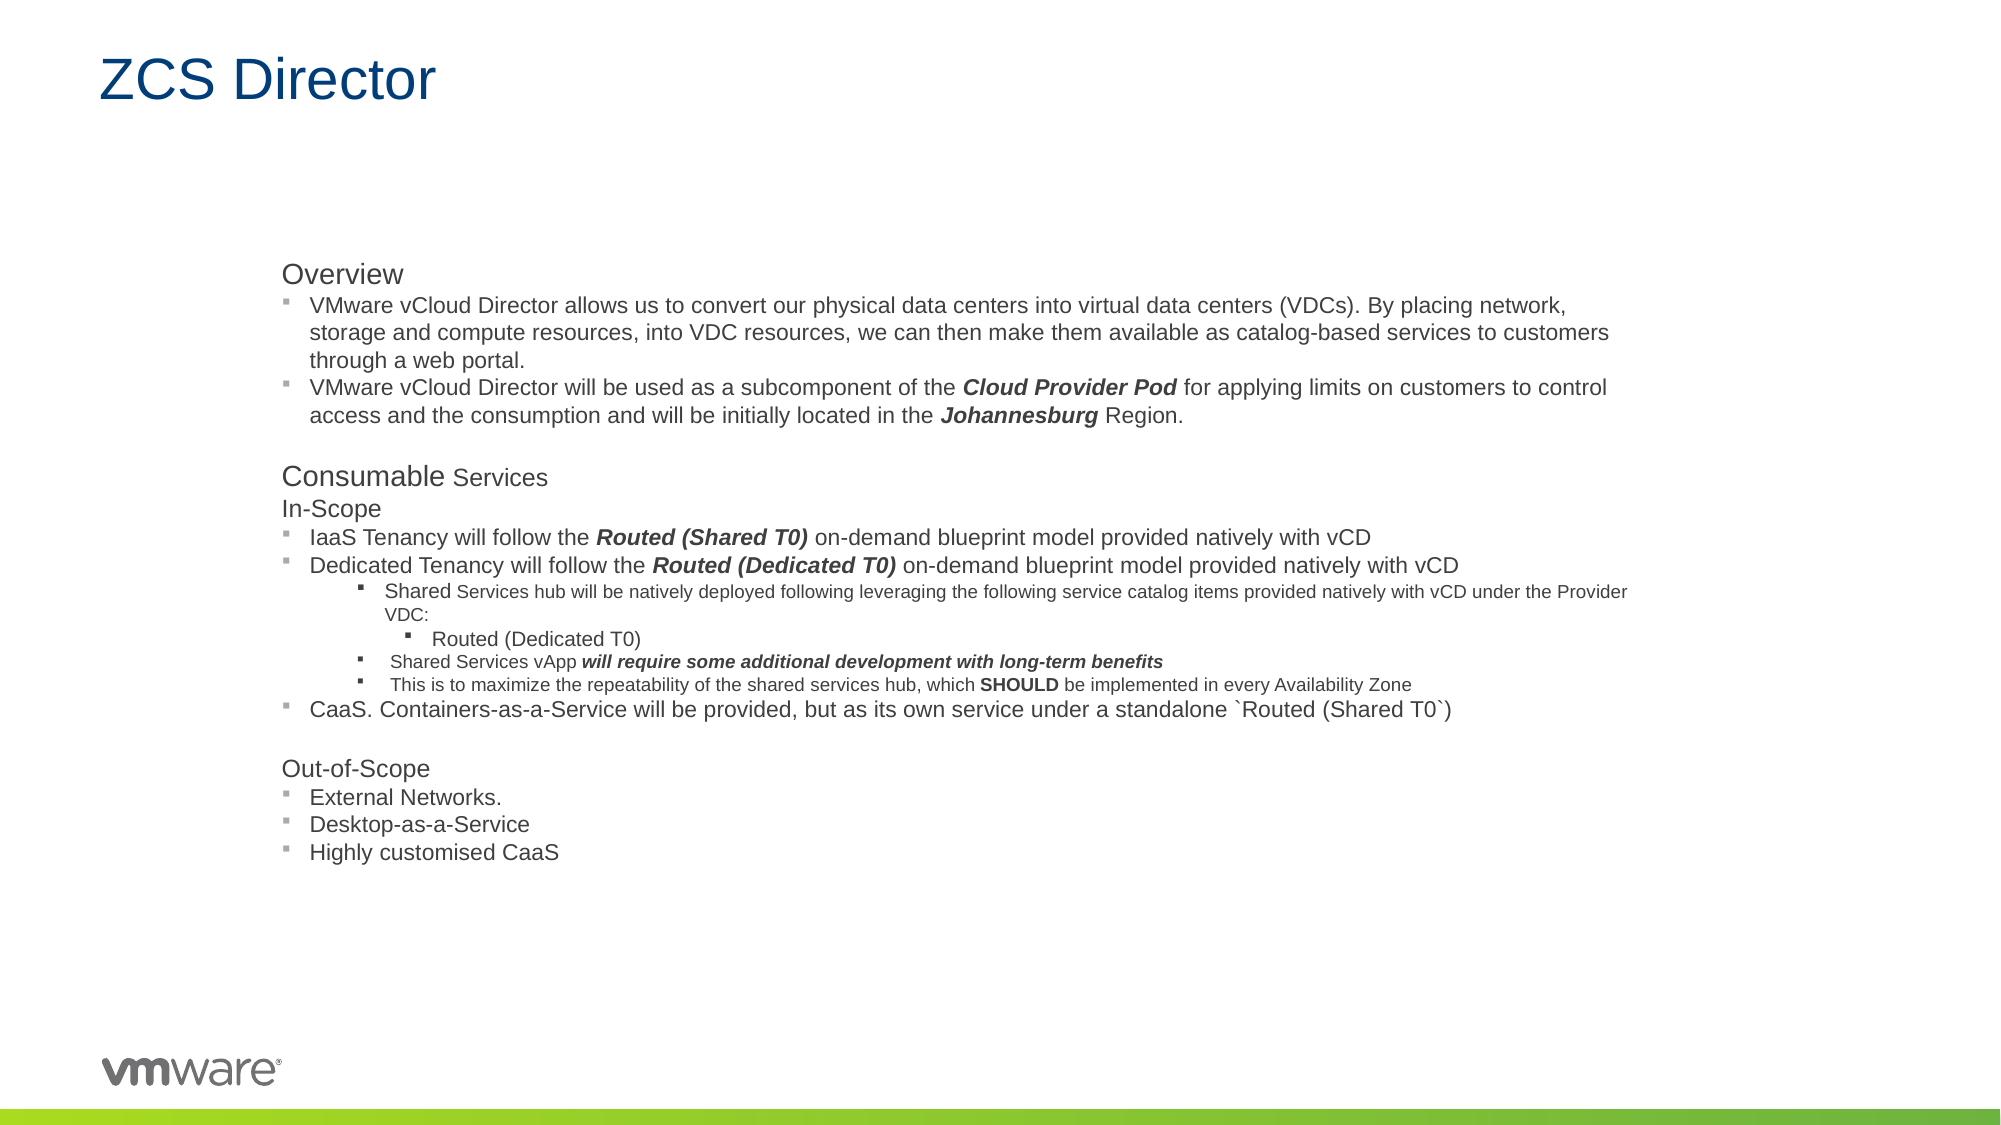

# ZCS Director
Overview
VMware vCloud Director allows us to convert our physical data centers into virtual data centers (VDCs). By placing network, storage and compute resources, into VDC resources, we can then make them available as catalog-based services to customers through a web portal.
VMware vCloud Director will be used as a subcomponent of the Cloud Provider Pod for applying limits on customers to control access and the consumption and will be initially located in the Johannesburg Region.

Consumable Services
In-Scope
IaaS Tenancy will follow the Routed (Shared T0) on-demand blueprint model provided natively with vCD
Dedicated Tenancy will follow the Routed (Dedicated T0) on-demand blueprint model provided natively with vCD
Shared Services hub will be natively deployed following leveraging the following service catalog items provided natively with vCD under the Provider VDC:
Routed (Dedicated T0)
 Shared Services vApp will require some additional development with long-term benefits
 This is to maximize the repeatability of the shared services hub, which SHOULD be implemented in every Availability Zone
CaaS. Containers-as-a-Service will be provided, but as its own service under a standalone `Routed (Shared T0`)

Out-of-Scope
External Networks.
Desktop-as-a-Service
Highly customised CaaS